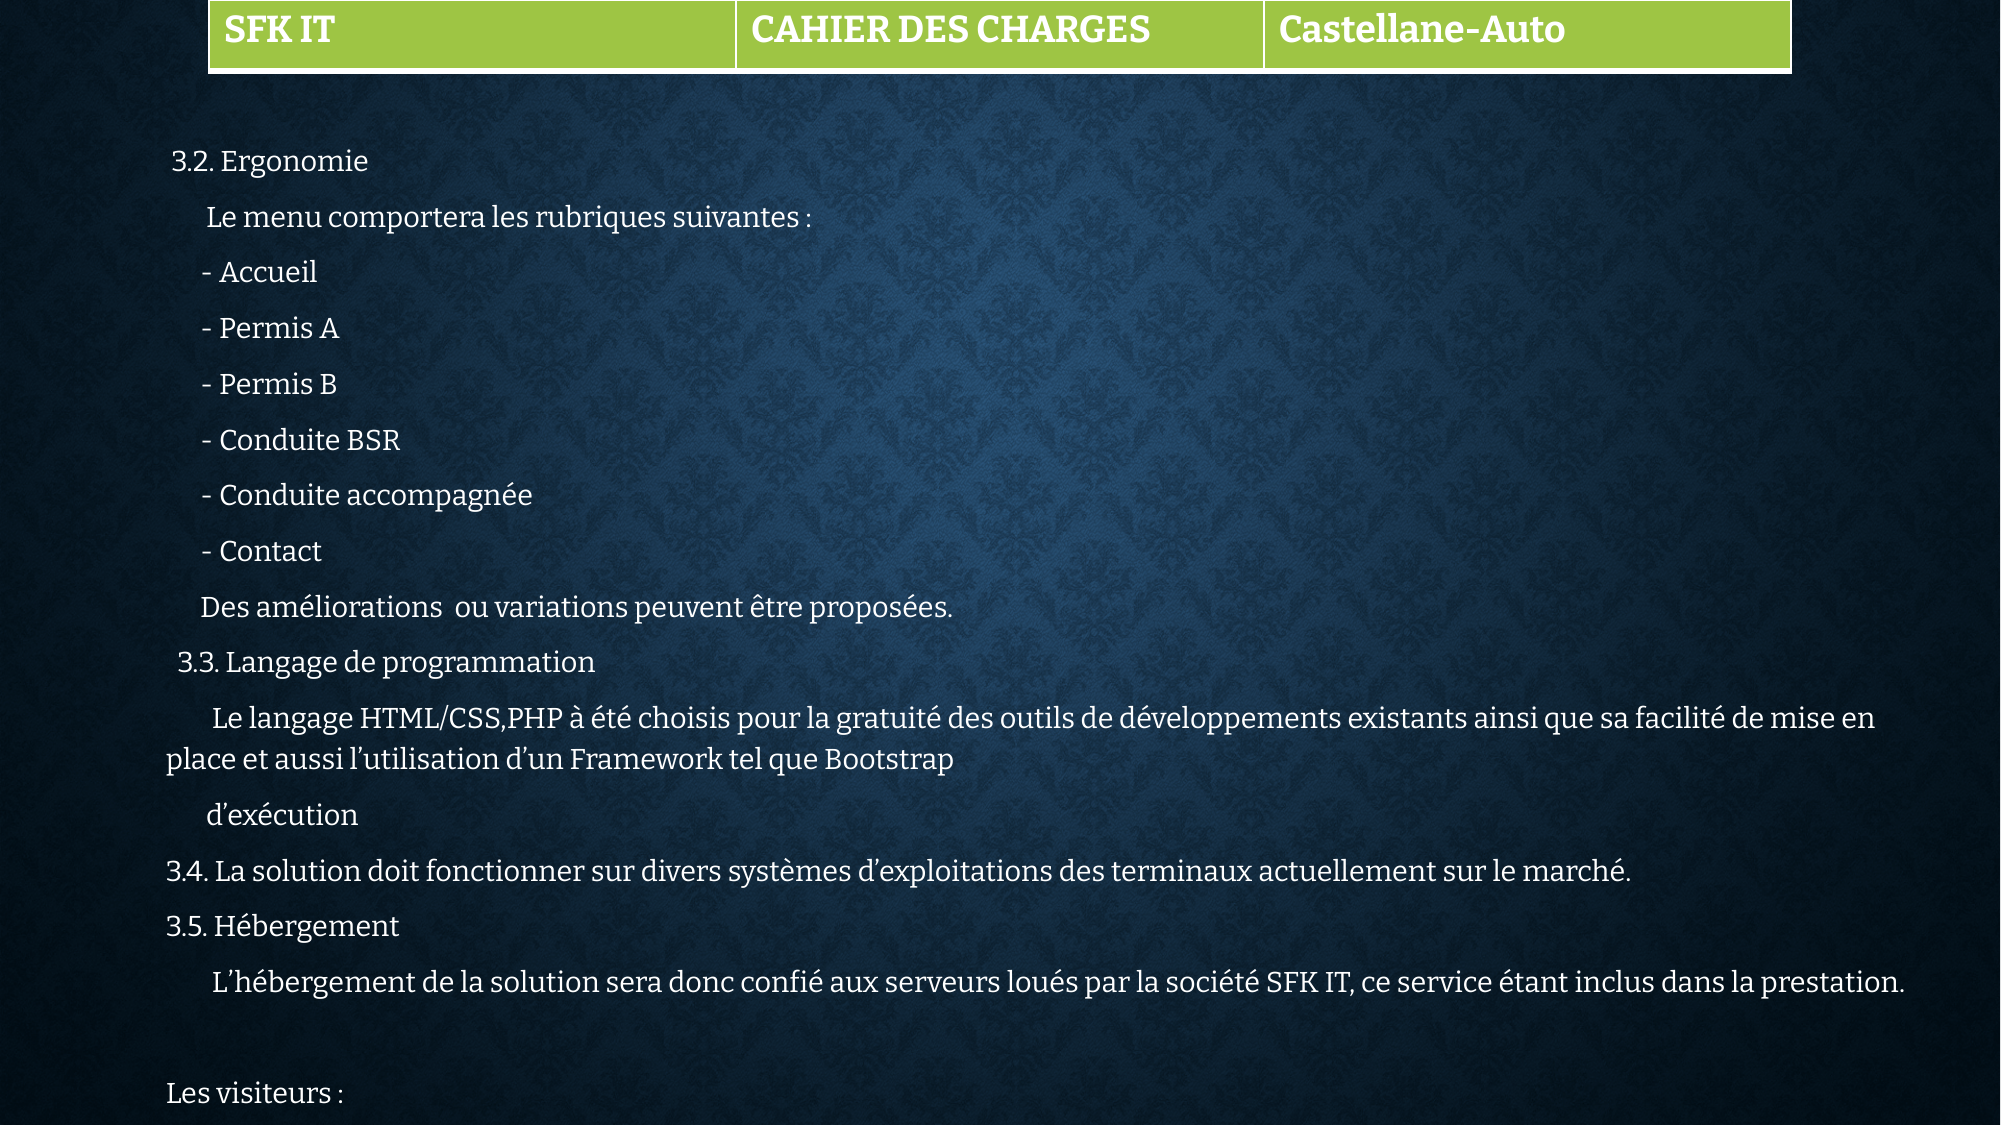

| SFK IT | CAHIER DES CHARGES | Castellane-Auto |
| --- | --- | --- |
 3.2. Ergonomie
       Le menu comportera les rubriques suivantes :
      - Accueil
      - Permis A
      - Permis B
      - Conduite BSR
      - Conduite accompagnée
      - Contact
      Des améliorations  ou variations peuvent être proposées.
  3.3. Langage de programmation
        Le langage HTML/CSS,PHP à été choisis pour la gratuité des outils de développements existants ainsi que sa facilité de mise en place et aussi l’utilisation d’un Framework tel que Bootstrap
       d’exécution
3.4. La solution doit fonctionner sur divers systèmes d’exploitations des terminaux actuellement sur le marché.
3.5. Hébergement
        L’hébergement de la solution sera donc confié aux serveurs loués par la société SFK IT, ce service étant inclus dans la prestation.

Les visiteurs :
Les visiteurs du site pourront consulter les offres proposées par l’auto-école, les tarifs, les modalités d’inscription etc…